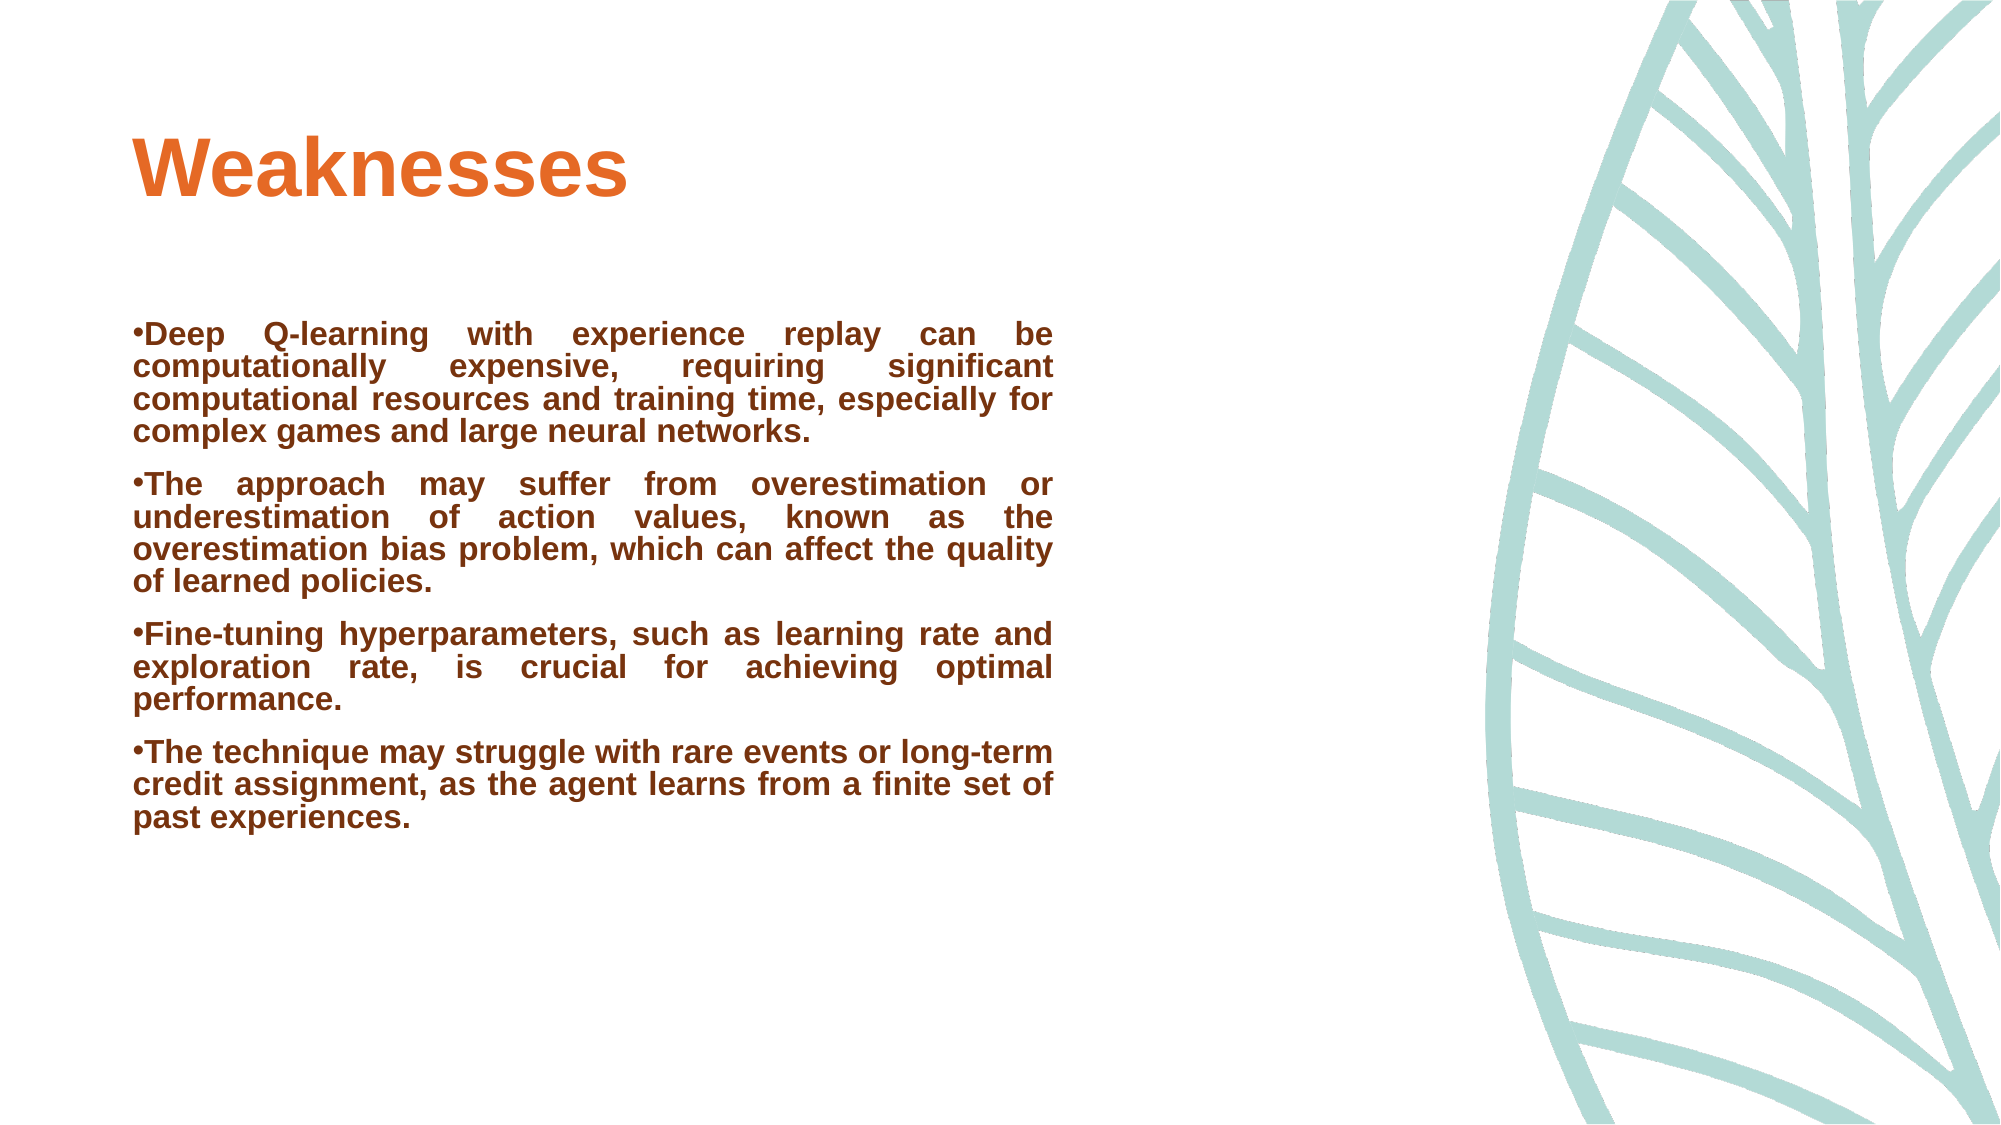

# Weaknesses
Deep Q-learning with experience replay can be computationally expensive, requiring significant computational resources and training time, especially for complex games and large neural networks.
The approach may suffer from overestimation or underestimation of action values, known as the overestimation bias problem, which can affect the quality of learned policies.
Fine-tuning hyperparameters, such as learning rate and exploration rate, is crucial for achieving optimal performance.
The technique may struggle with rare events or long-term credit assignment, as the agent learns from a finite set of past experiences.